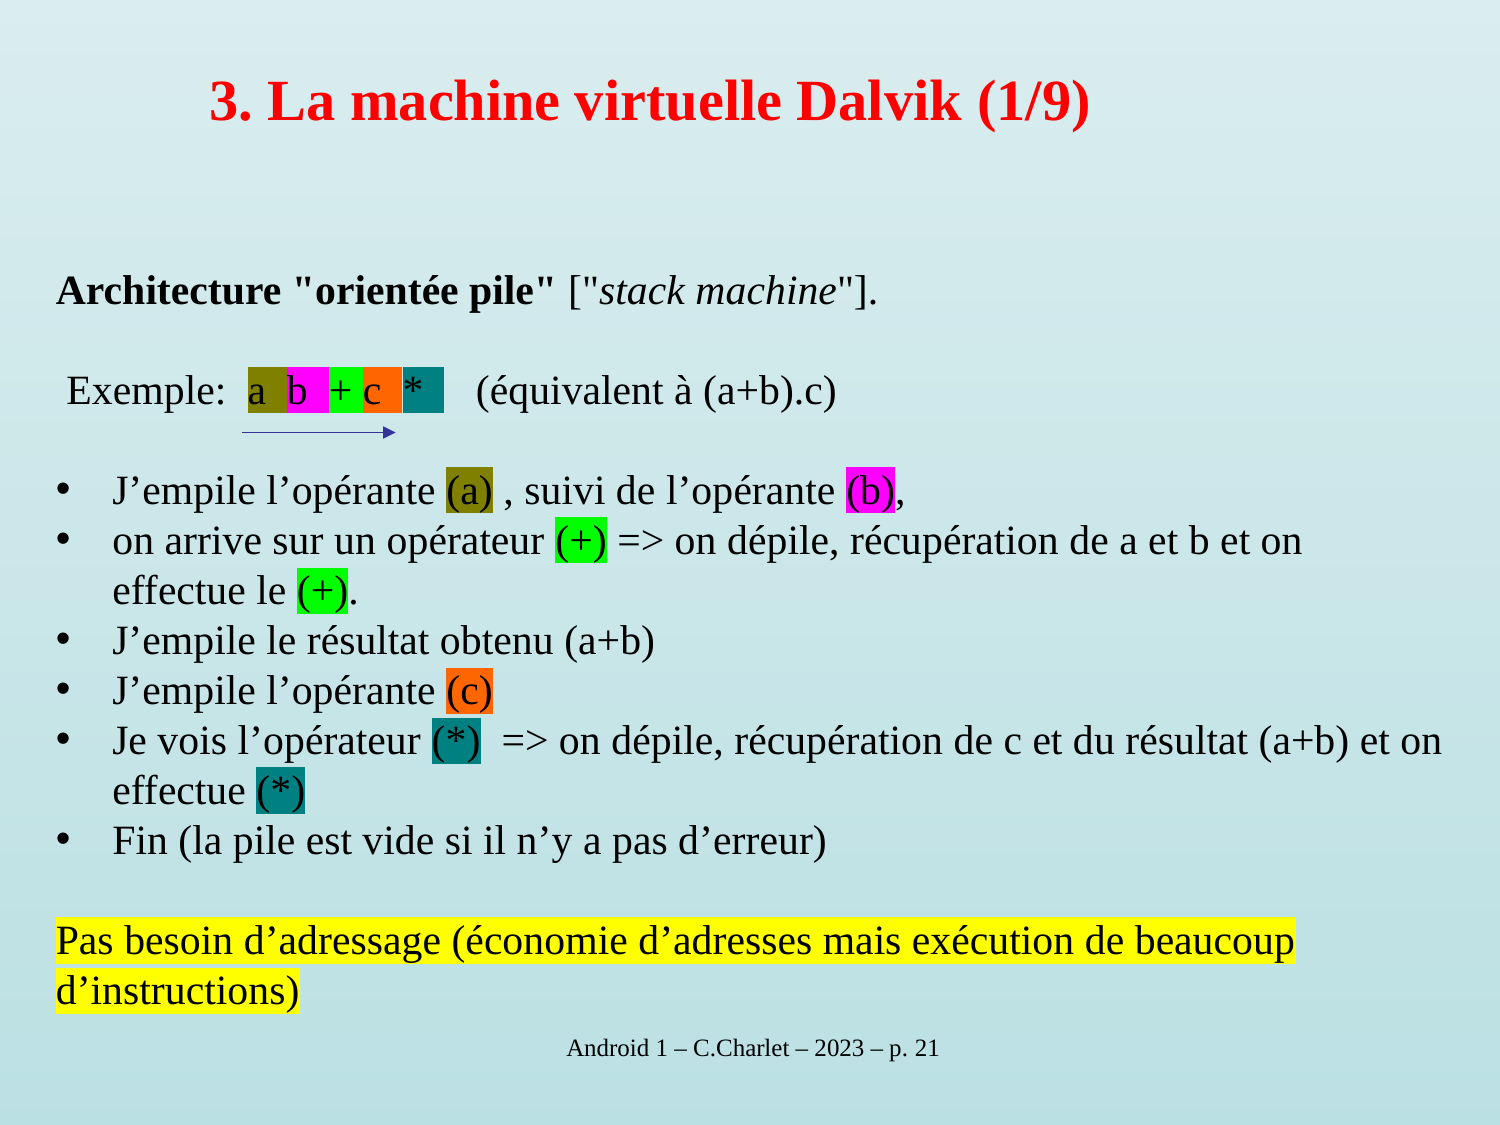

3. La machine virtuelle Dalvik (1/9)
Architecture "orientée pile" ["stack machine"].

 Exemple:  a  b  + c  *     (équivalent à (a+b).c)

J’empile l’opérante (a) , suivi de l’opérante (b),
on arrive sur un opérateur (+) => on dépile, récupération de a et b et on effectue le (+).
J’empile le résultat obtenu (a+b)
J’empile l’opérante (c)
Je vois l’opérateur (*)  => on dépile, récupération de c et du résultat (a+b) et on effectue (*)
Fin (la pile est vide si il n’y a pas d’erreur)

Pas besoin d’adressage (économie d’adresses mais exécution de beaucoup d’instructions)

 Android 1 – C.Charlet – 2023 – p. 21